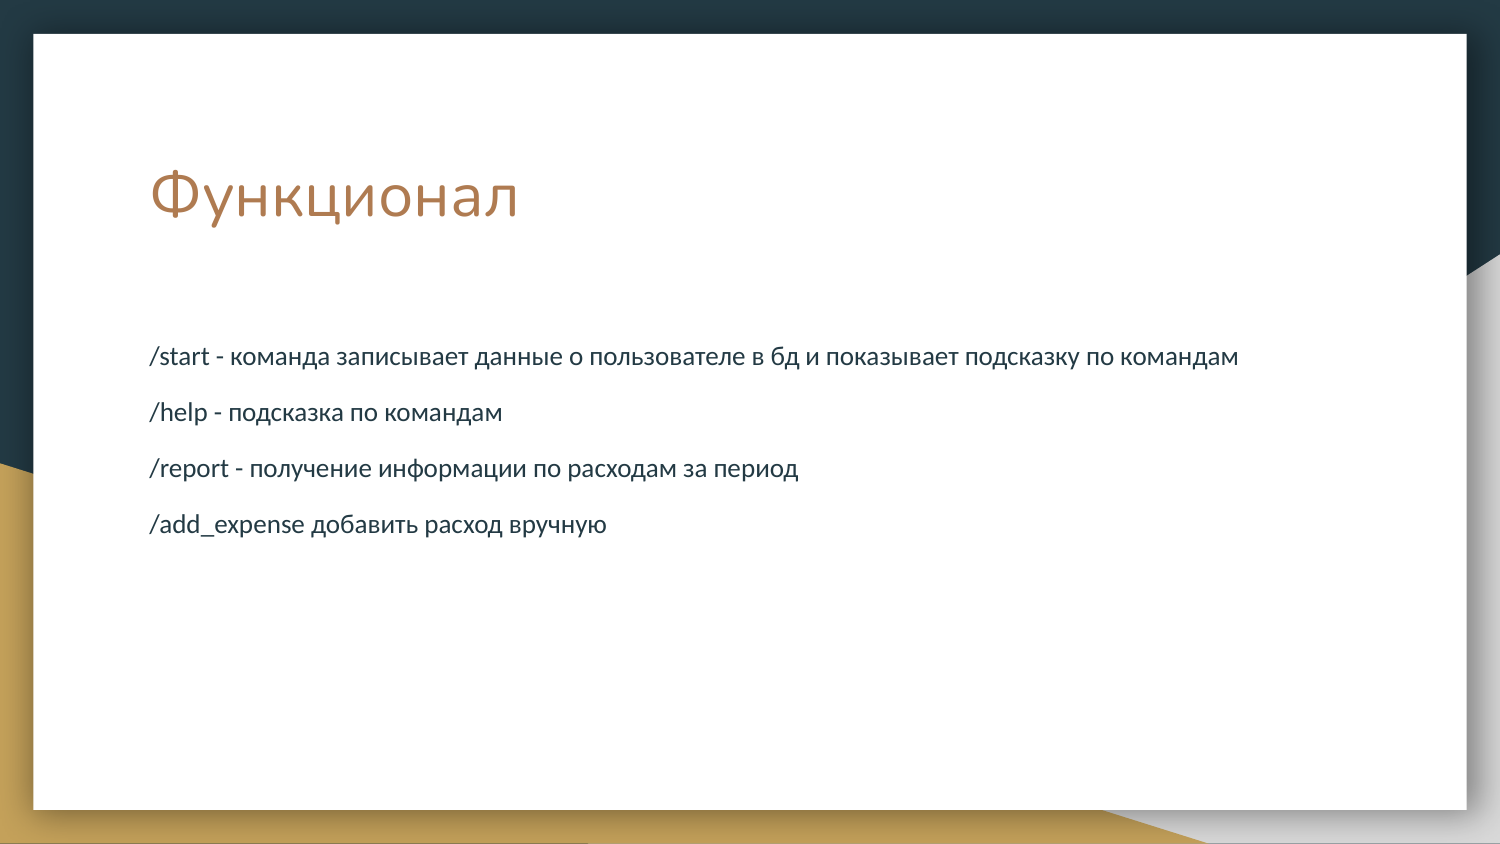

# Функционал
/start - команда записывает данные о пользователе в бд и показывает подсказку по командам
/help - подсказка по командам
/report - получение информации по расходам за период
/add_expense добавить расход вручную